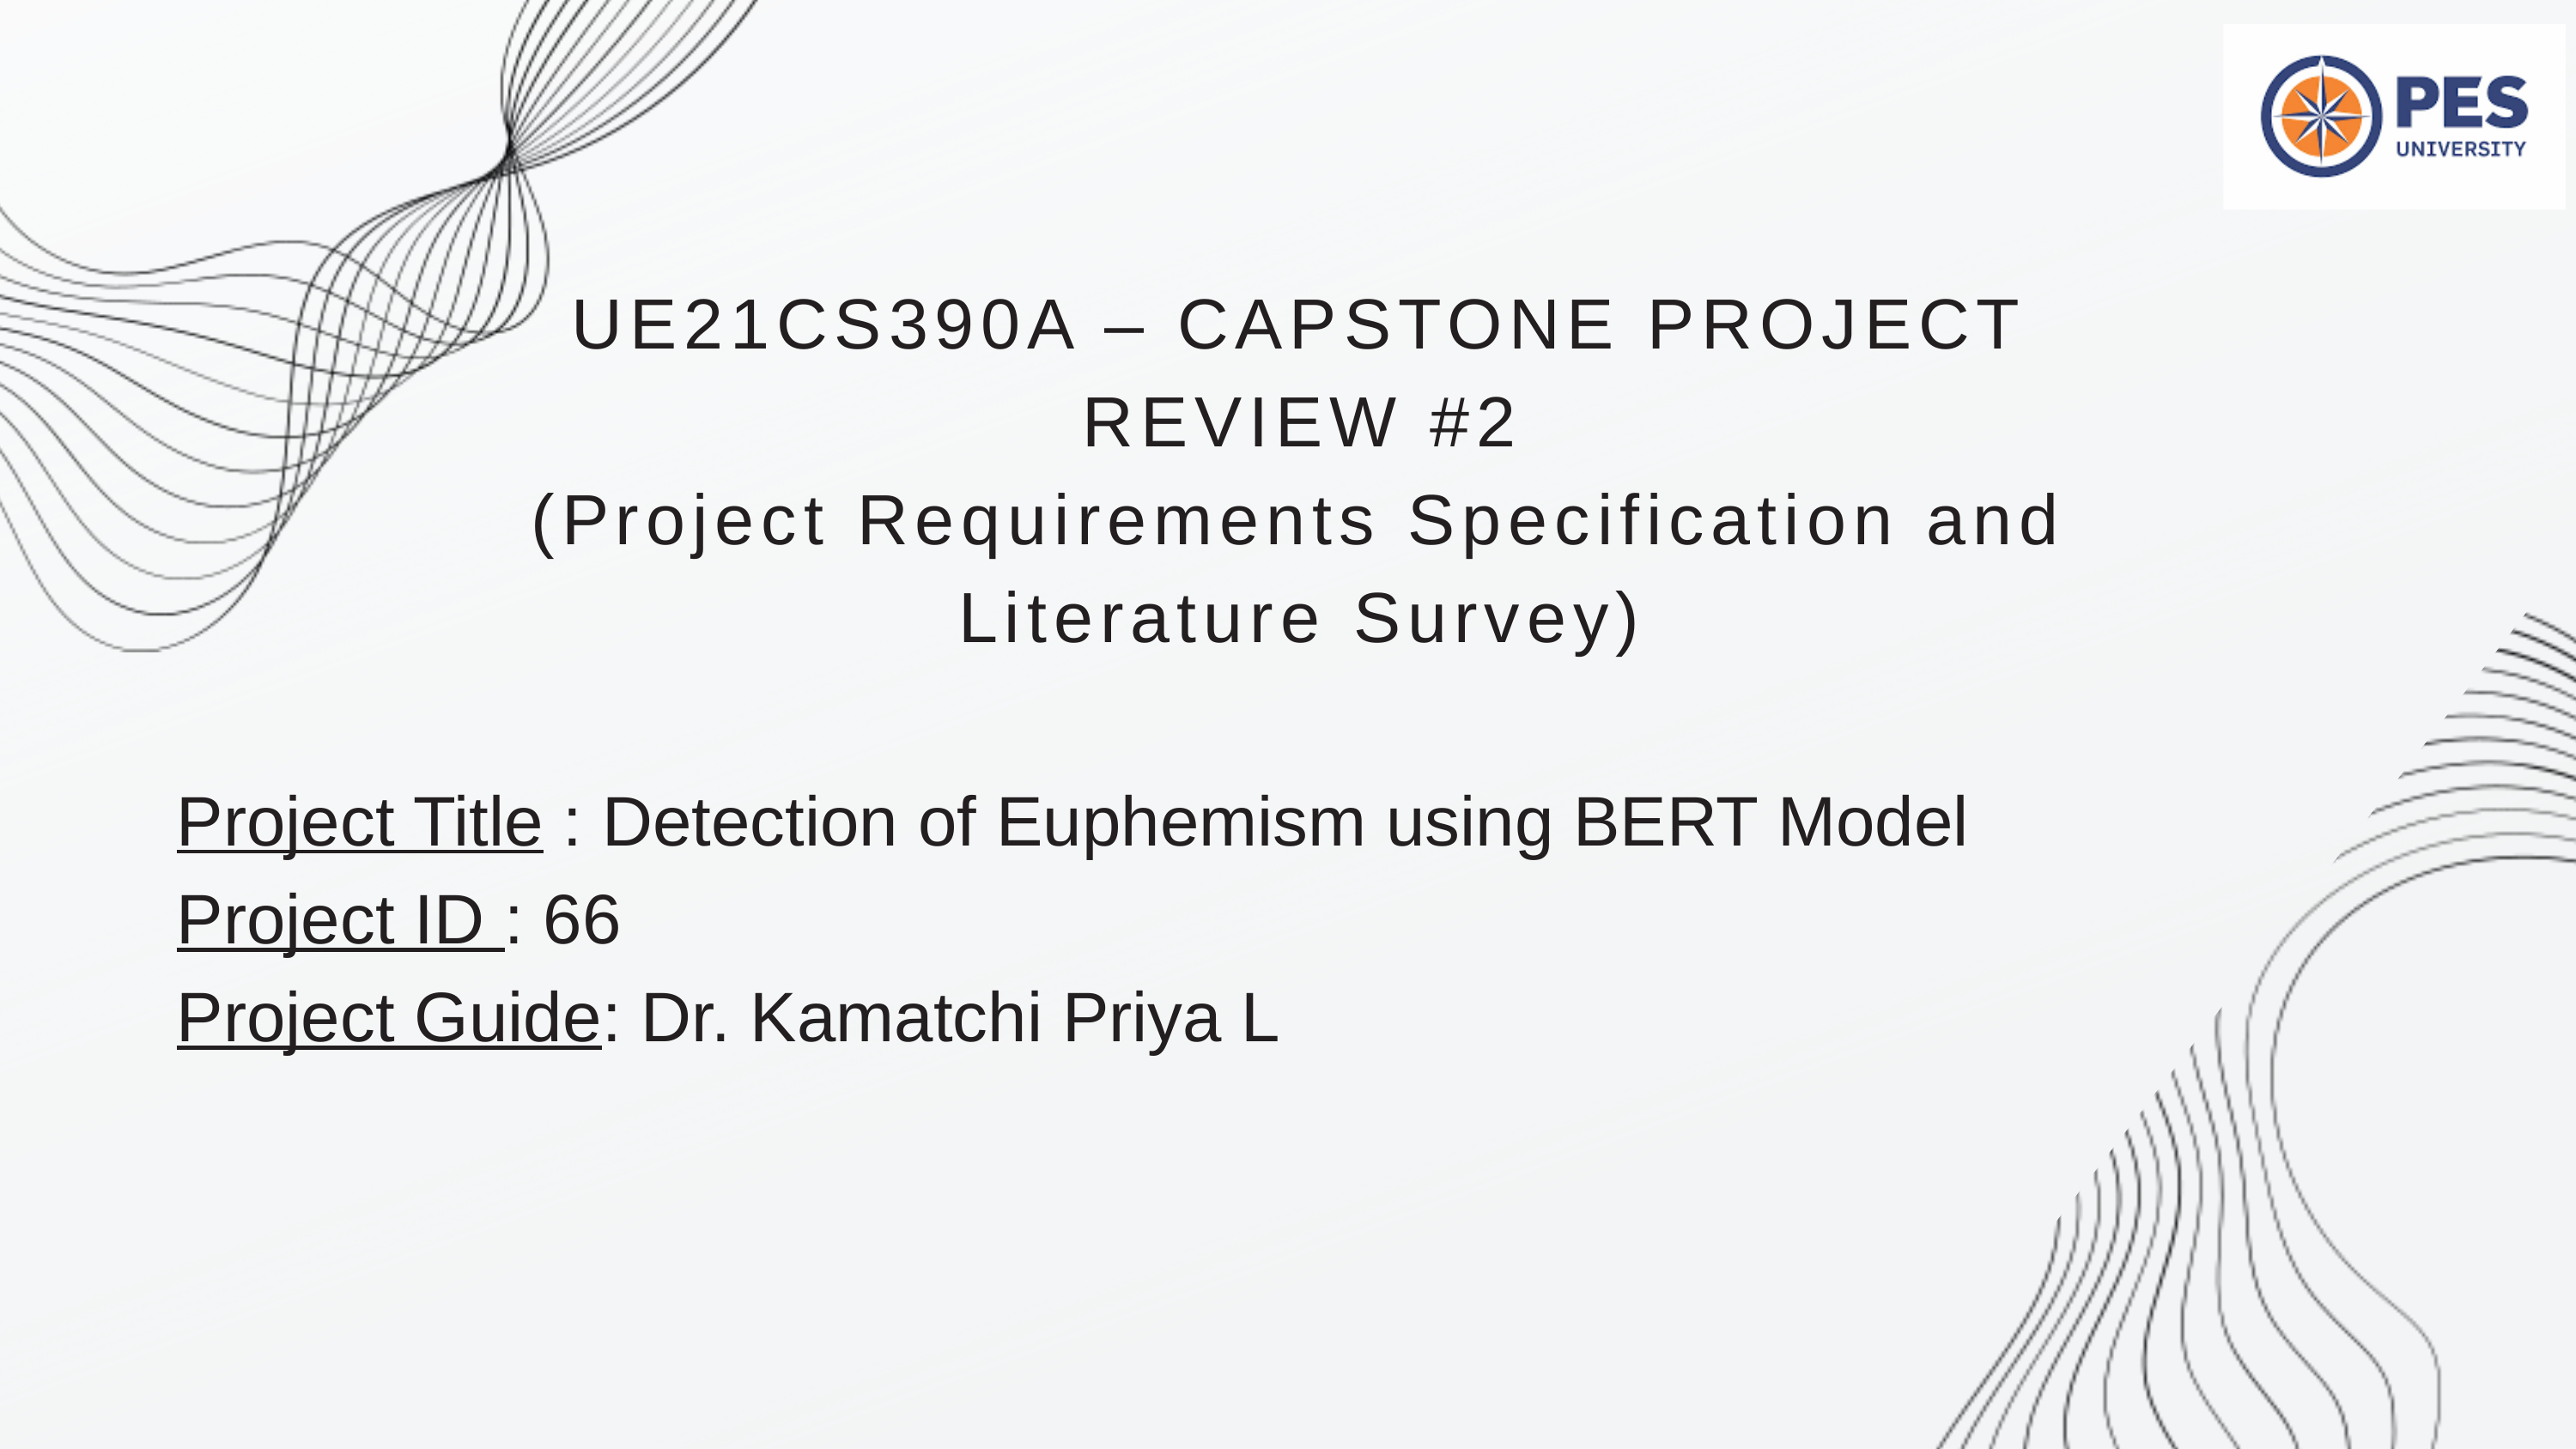

UE21CS390A – CAPSTONE PROJECT REVIEW #2
(Project Requirements Specification and Literature Survey)

Project Title : Detection of Euphemism using BERT Model
Project ID : 66
Project Guide: Dr. Kamatchi Priya L